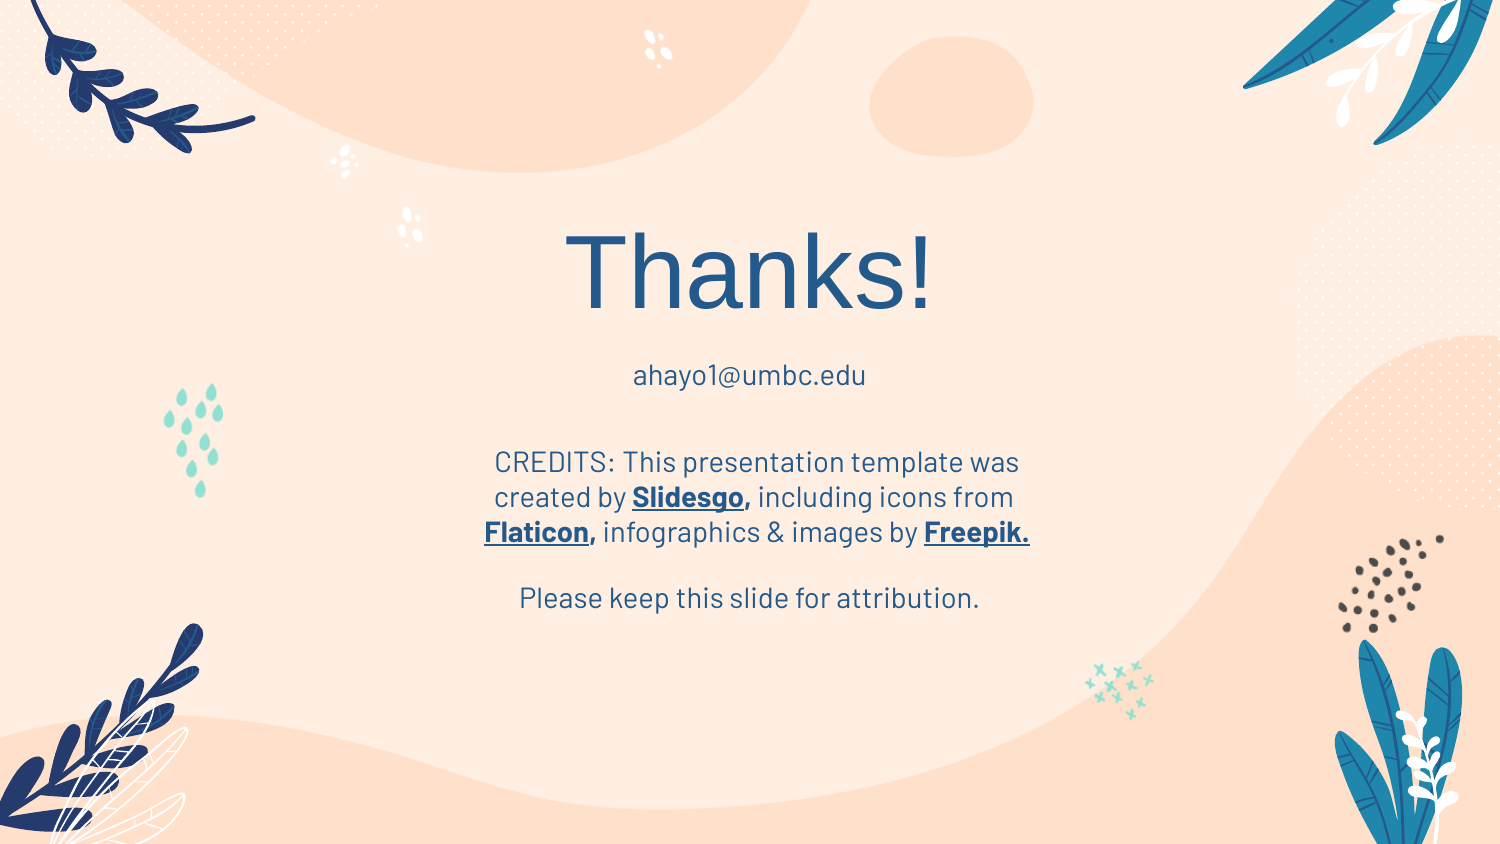

# Thanks!
ahayo1@umbc.edu
Please keep this slide for attribution.